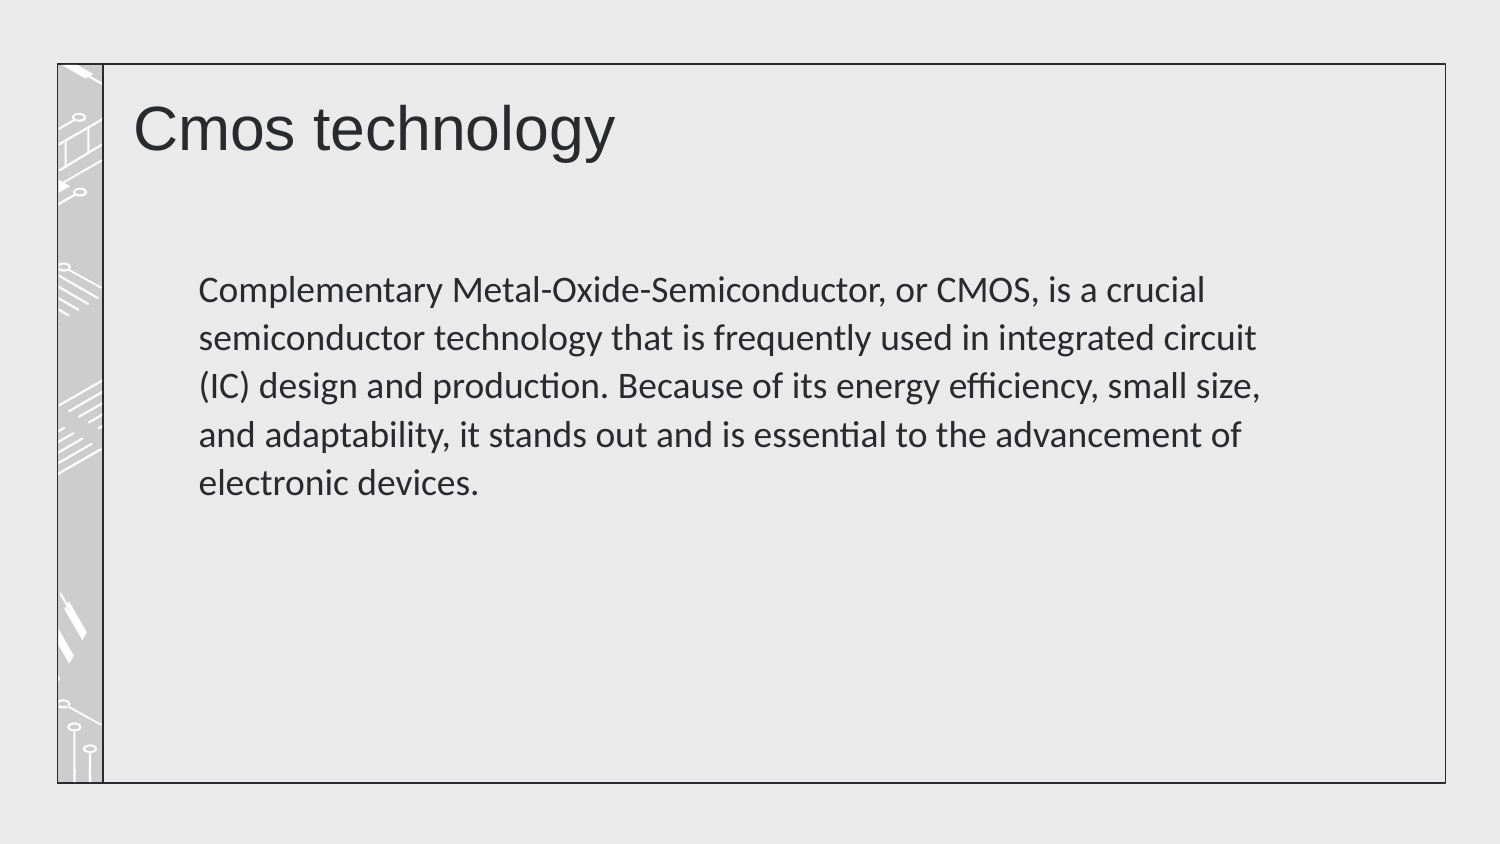

# Cmos technology
Complementary Metal-Oxide-Semiconductor, or CMOS, is a crucial semiconductor technology that is frequently used in integrated circuit (IC) design and production. Because of its energy efficiency, small size, and adaptability, it stands out and is essential to the advancement of electronic devices.